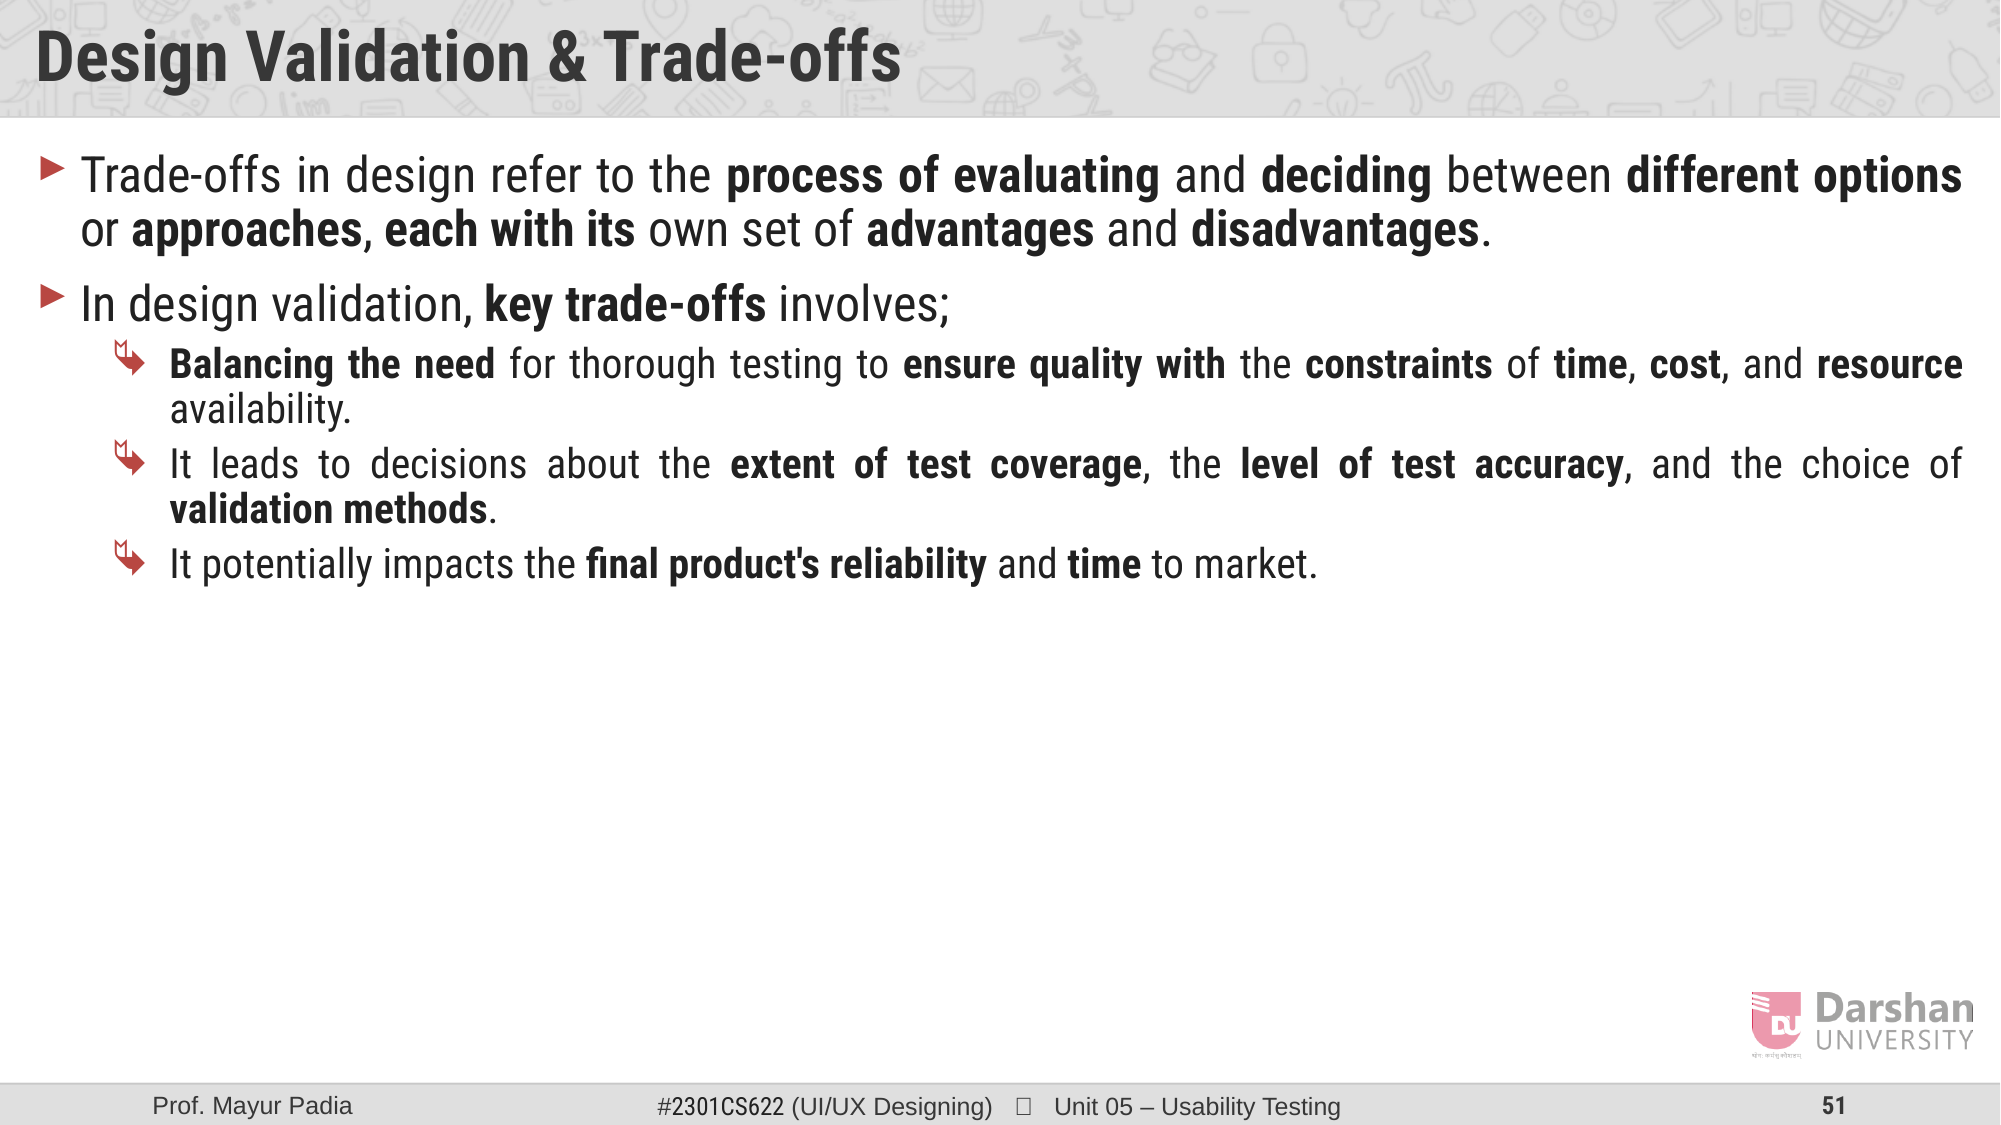

# Design Validation & Trade-offs
Trade-offs in design refer to the process of evaluating and deciding between different options or approaches, each with its own set of advantages and disadvantages.
In design validation, key trade-offs involves;
Balancing the need for thorough testing to ensure quality with the constraints of time, cost, and resource availability.
It leads to decisions about the extent of test coverage, the level of test accuracy, and the choice of validation methods.
It potentially impacts the final product's reliability and time to market.